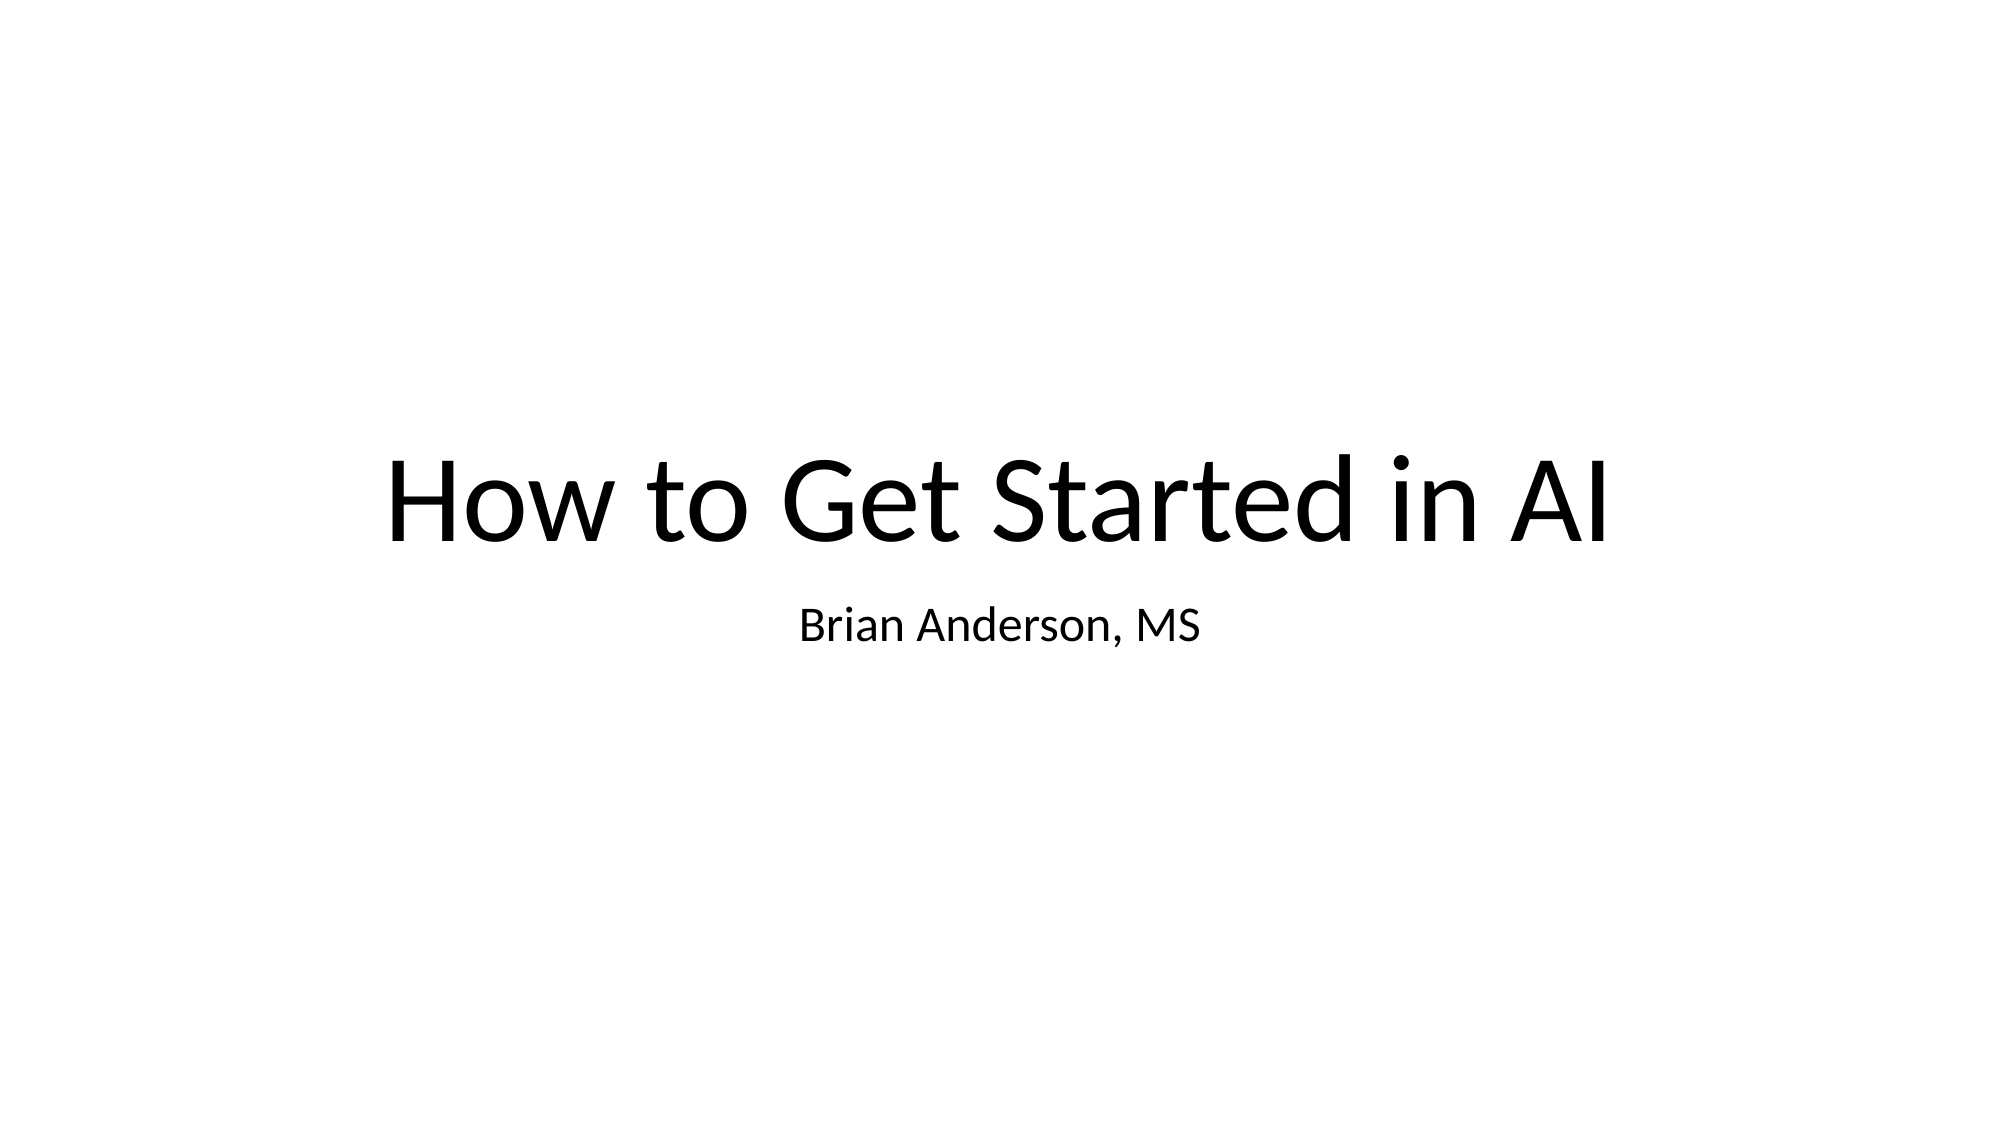

# How to Get Started in AI
Brian Anderson, MS